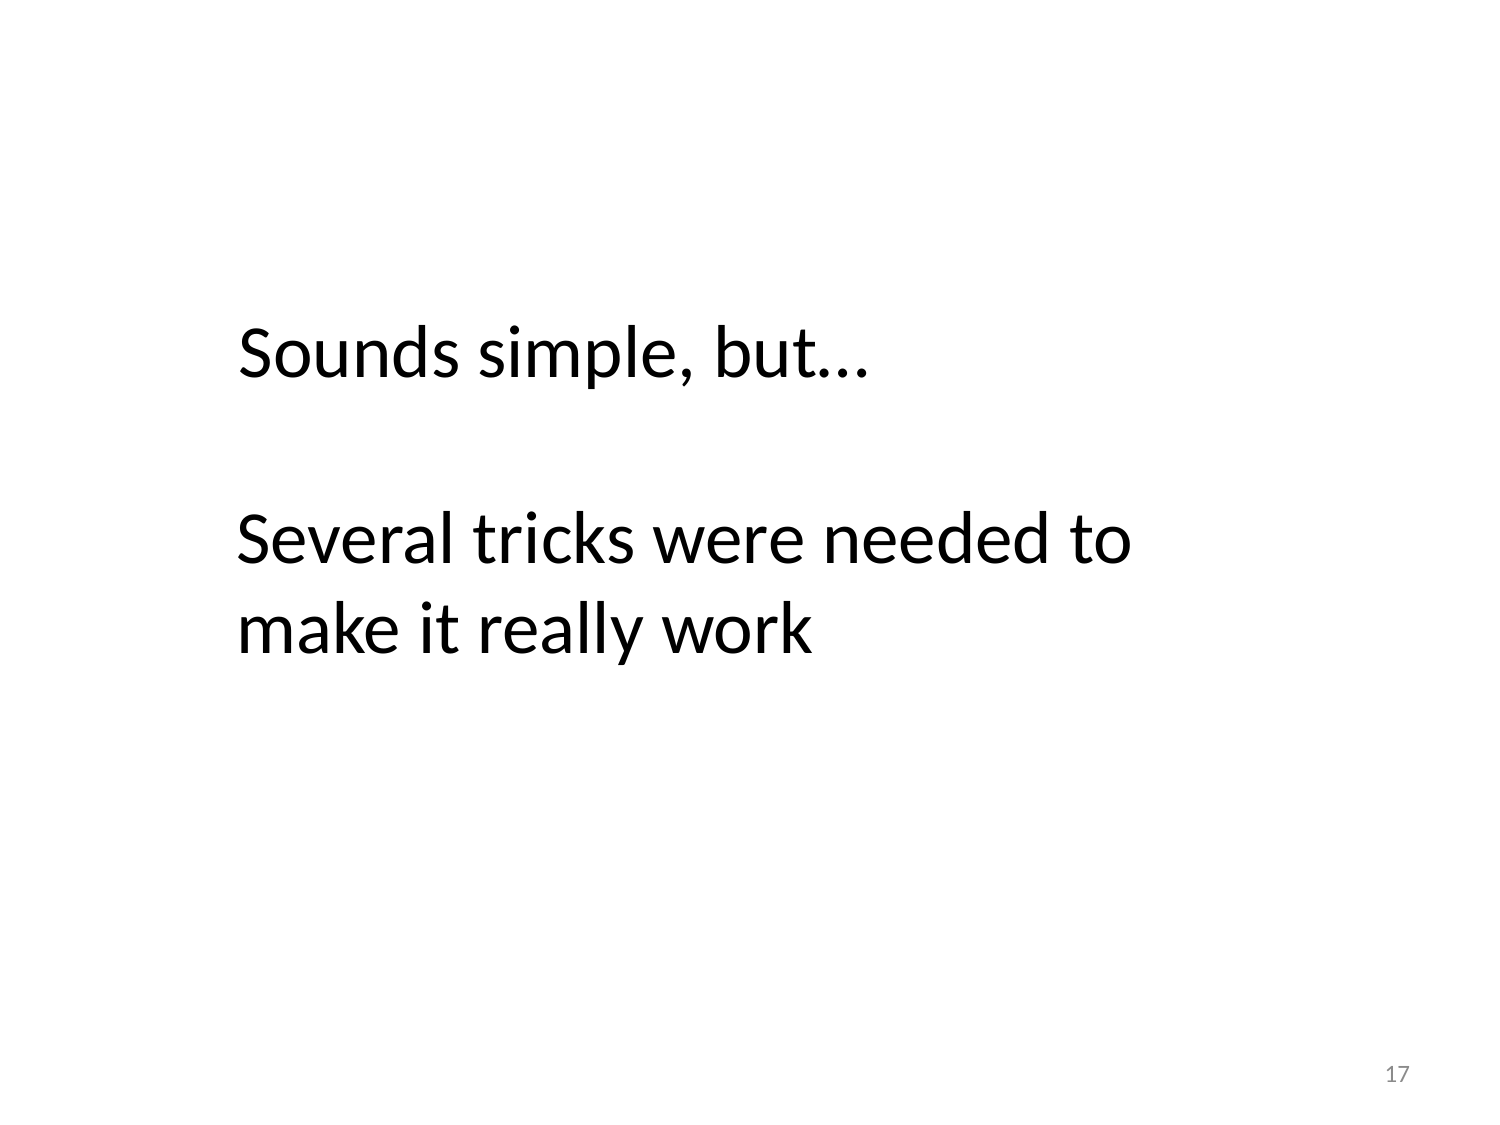

Sounds simple, but…
Several tricks were needed to make it really work
17